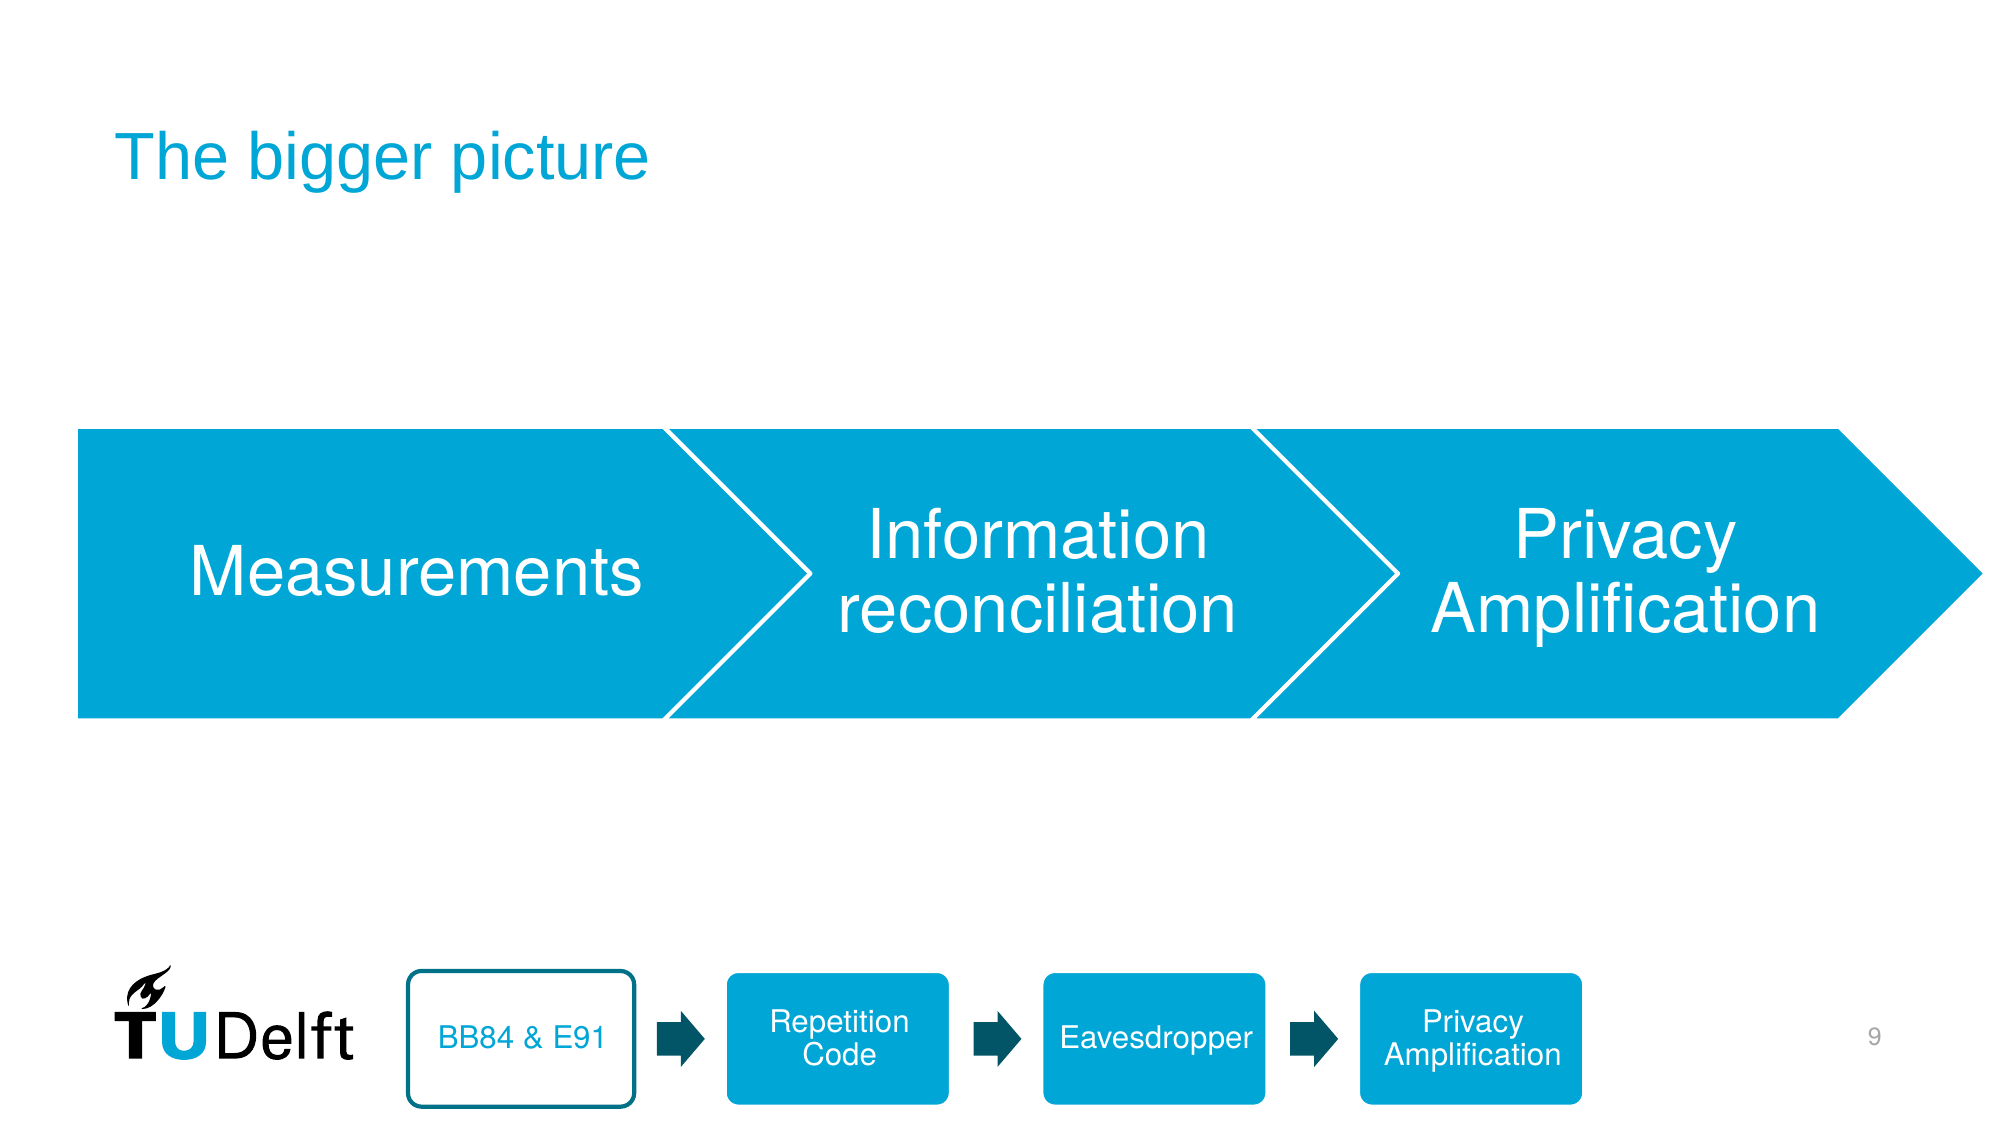

Measurements
Information reconciliation
Privacy Amplification
# The bigger picture

BB84 & E91

Repetition Code

Eavesdropper

Privacy Amplification
9